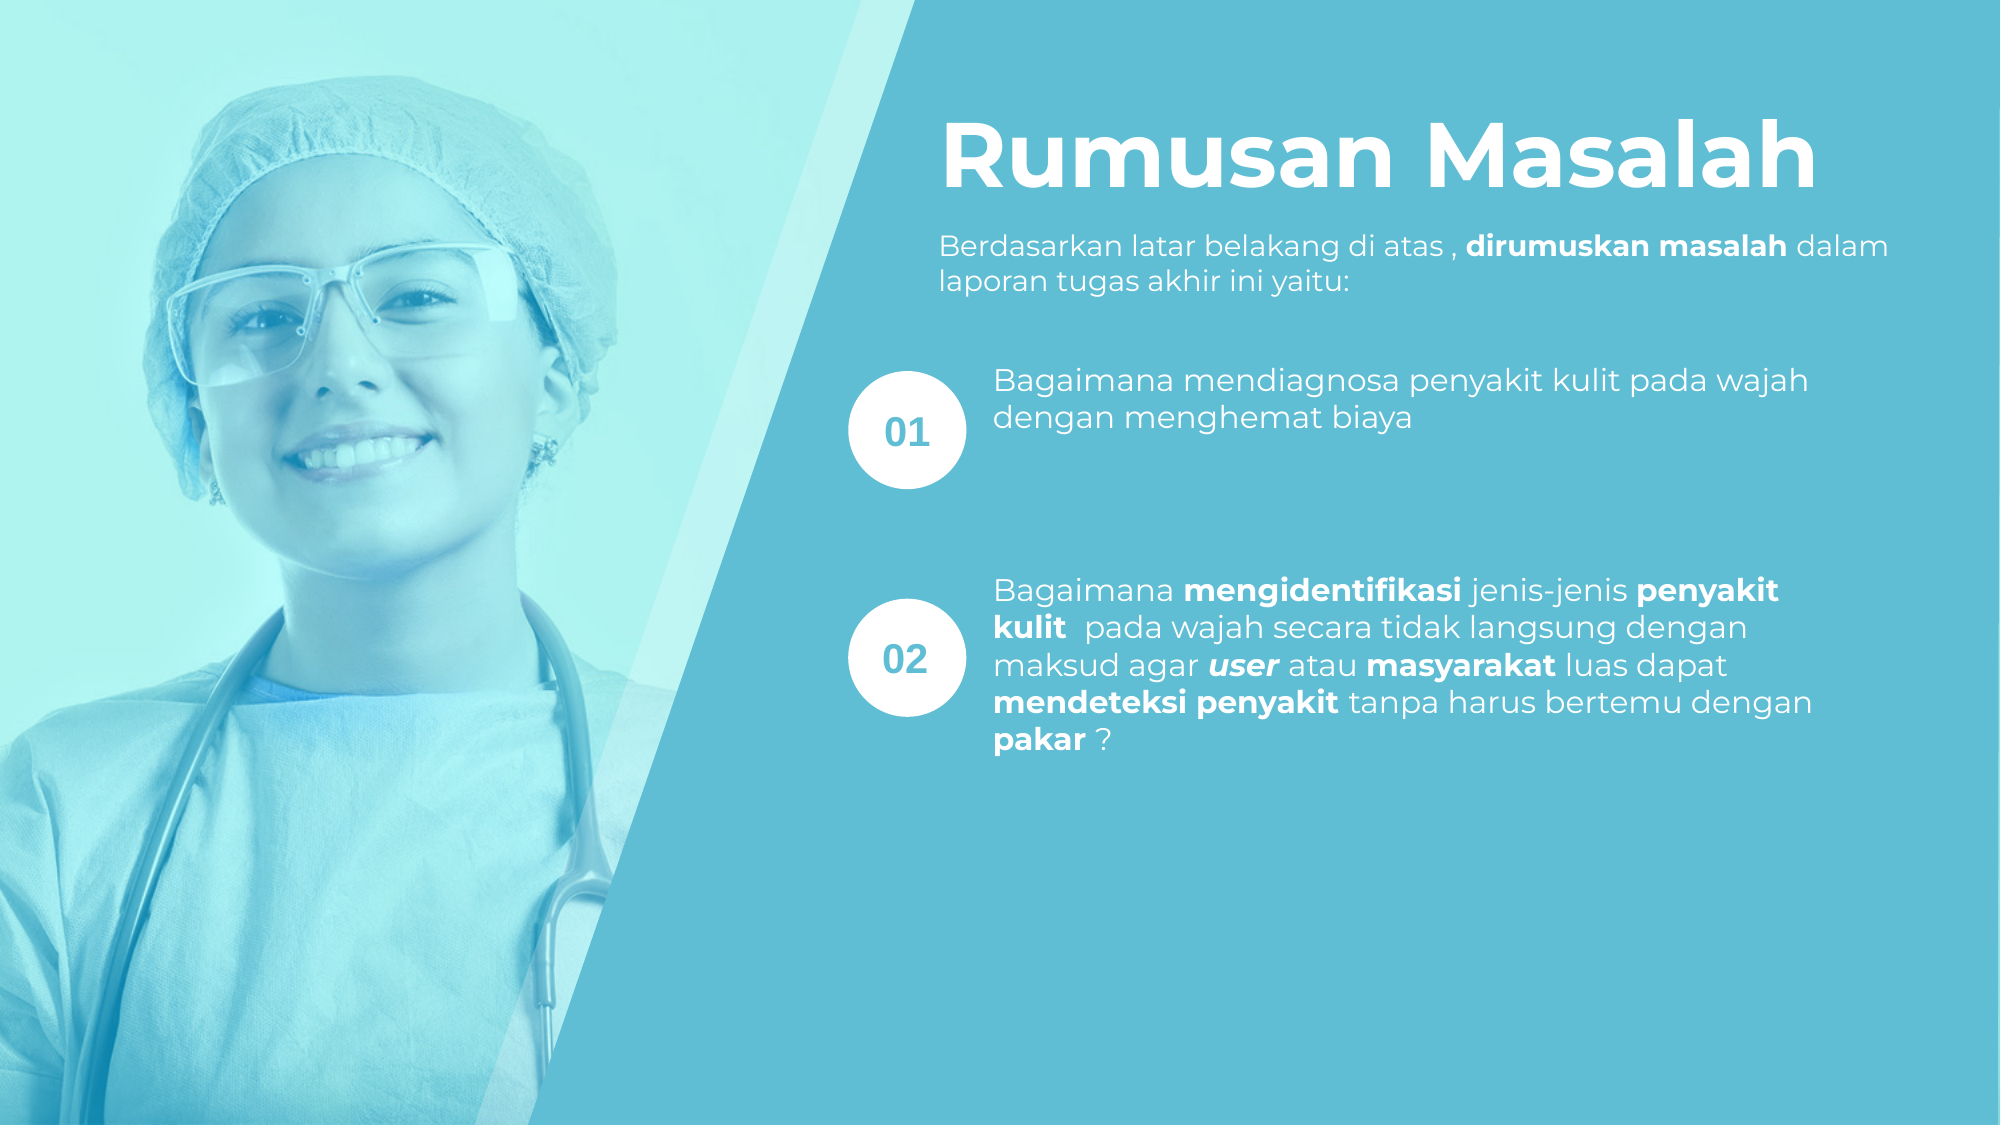

Rumusan Masalah
Berdasarkan latar belakang di atas , dirumuskan masalah dalam laporan tugas akhir ini yaitu:
Bagaimana mendiagnosa penyakit kulit pada wajah dengan menghemat biaya

01
Bagaimana mengidentifikasi jenis-jenis penyakit kulit  pada wajah secara tidak langsung dengan maksud agar user atau masyarakat luas dapat mendeteksi penyakit tanpa harus bertemu dengan pakar ?

02